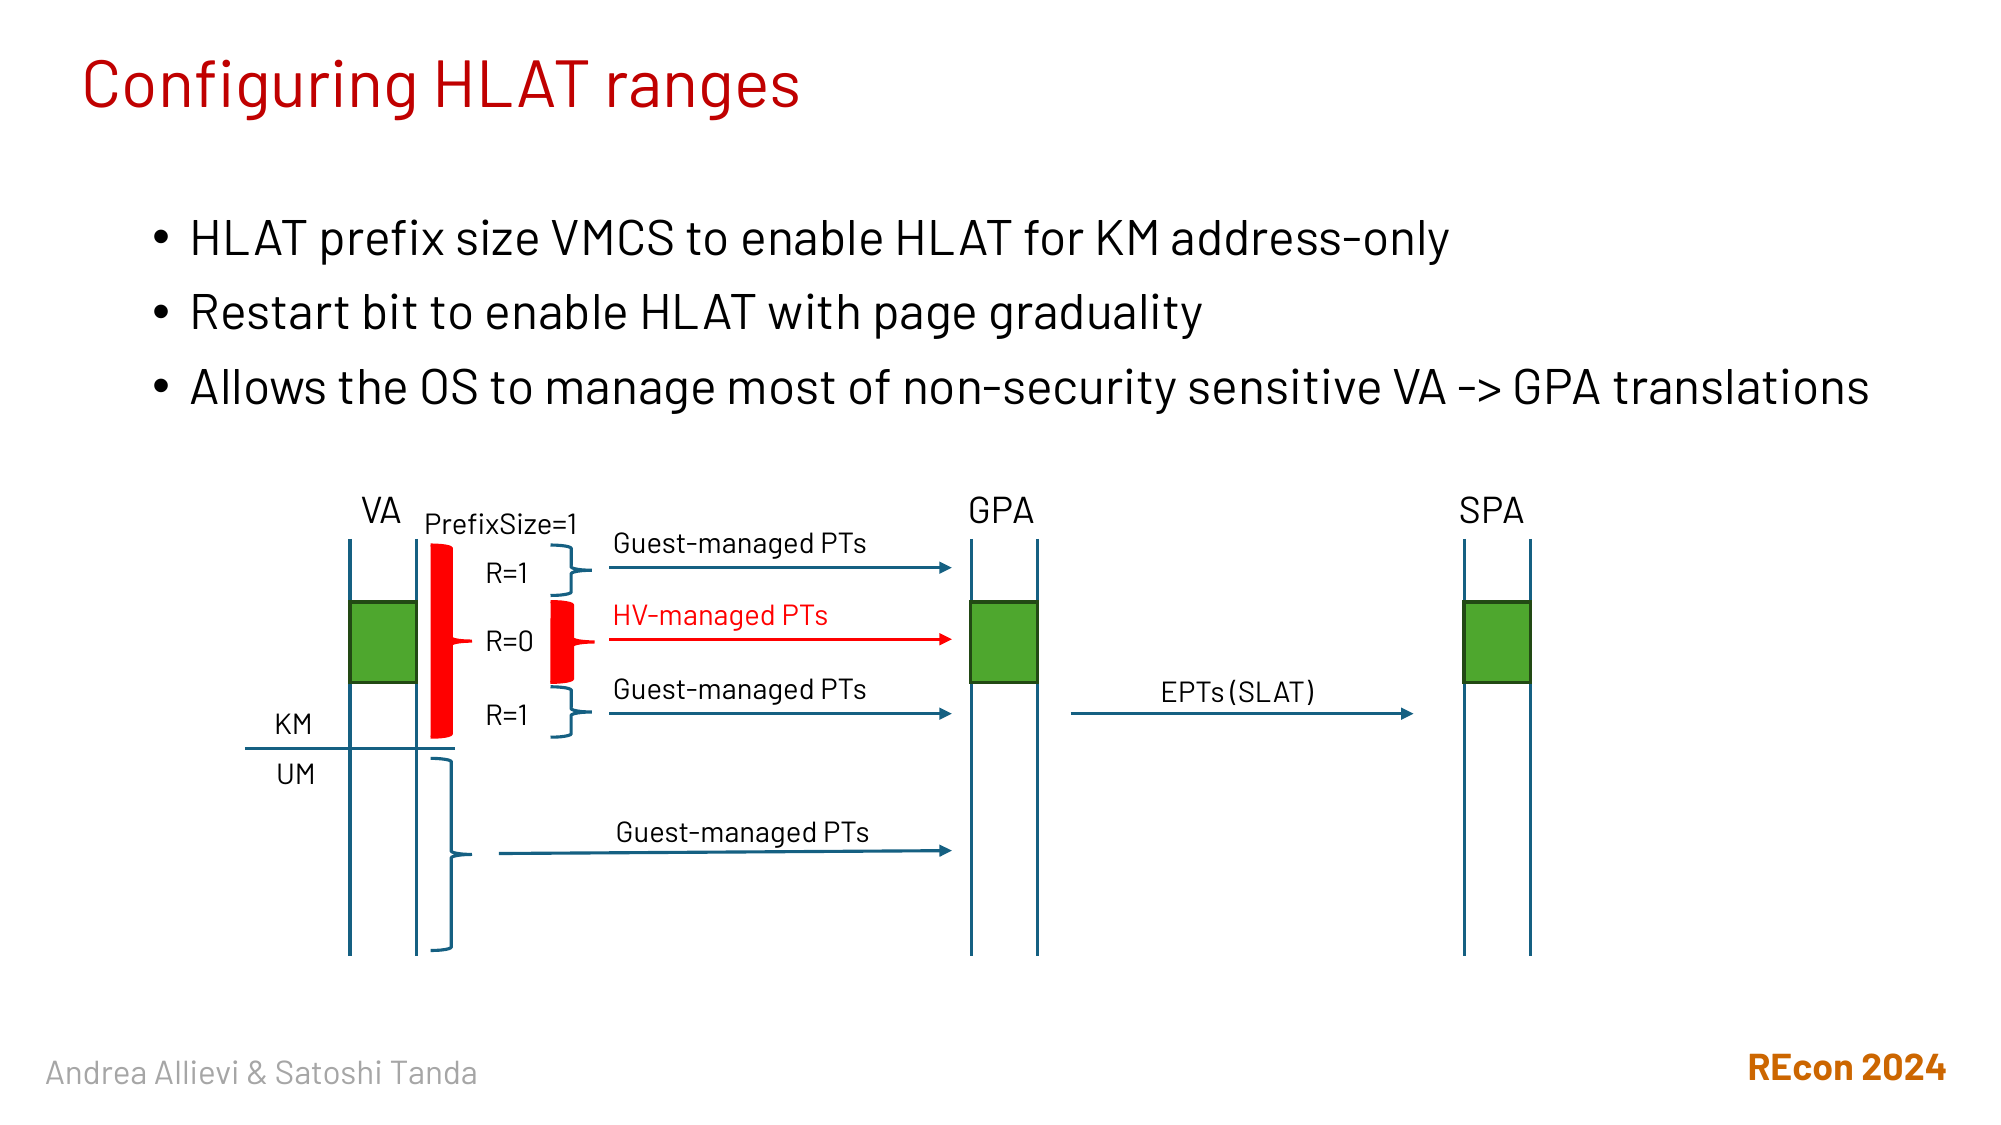

Configuring HLAT ranges
HLAT prefix size VMCS to enable HLAT for KM address-only
Restart bit to enable HLAT with page graduality
Allows the OS to manage most of non-security sensitive VA -> GPA translations
VA
GPA
SPA
PrefixSize=1
Guest-managed PTs

R=1

HV-managed PTs

R=0
Guest-managed PTs
EPTs (SLAT)

R=1
KM
UM

Guest-managed PTs